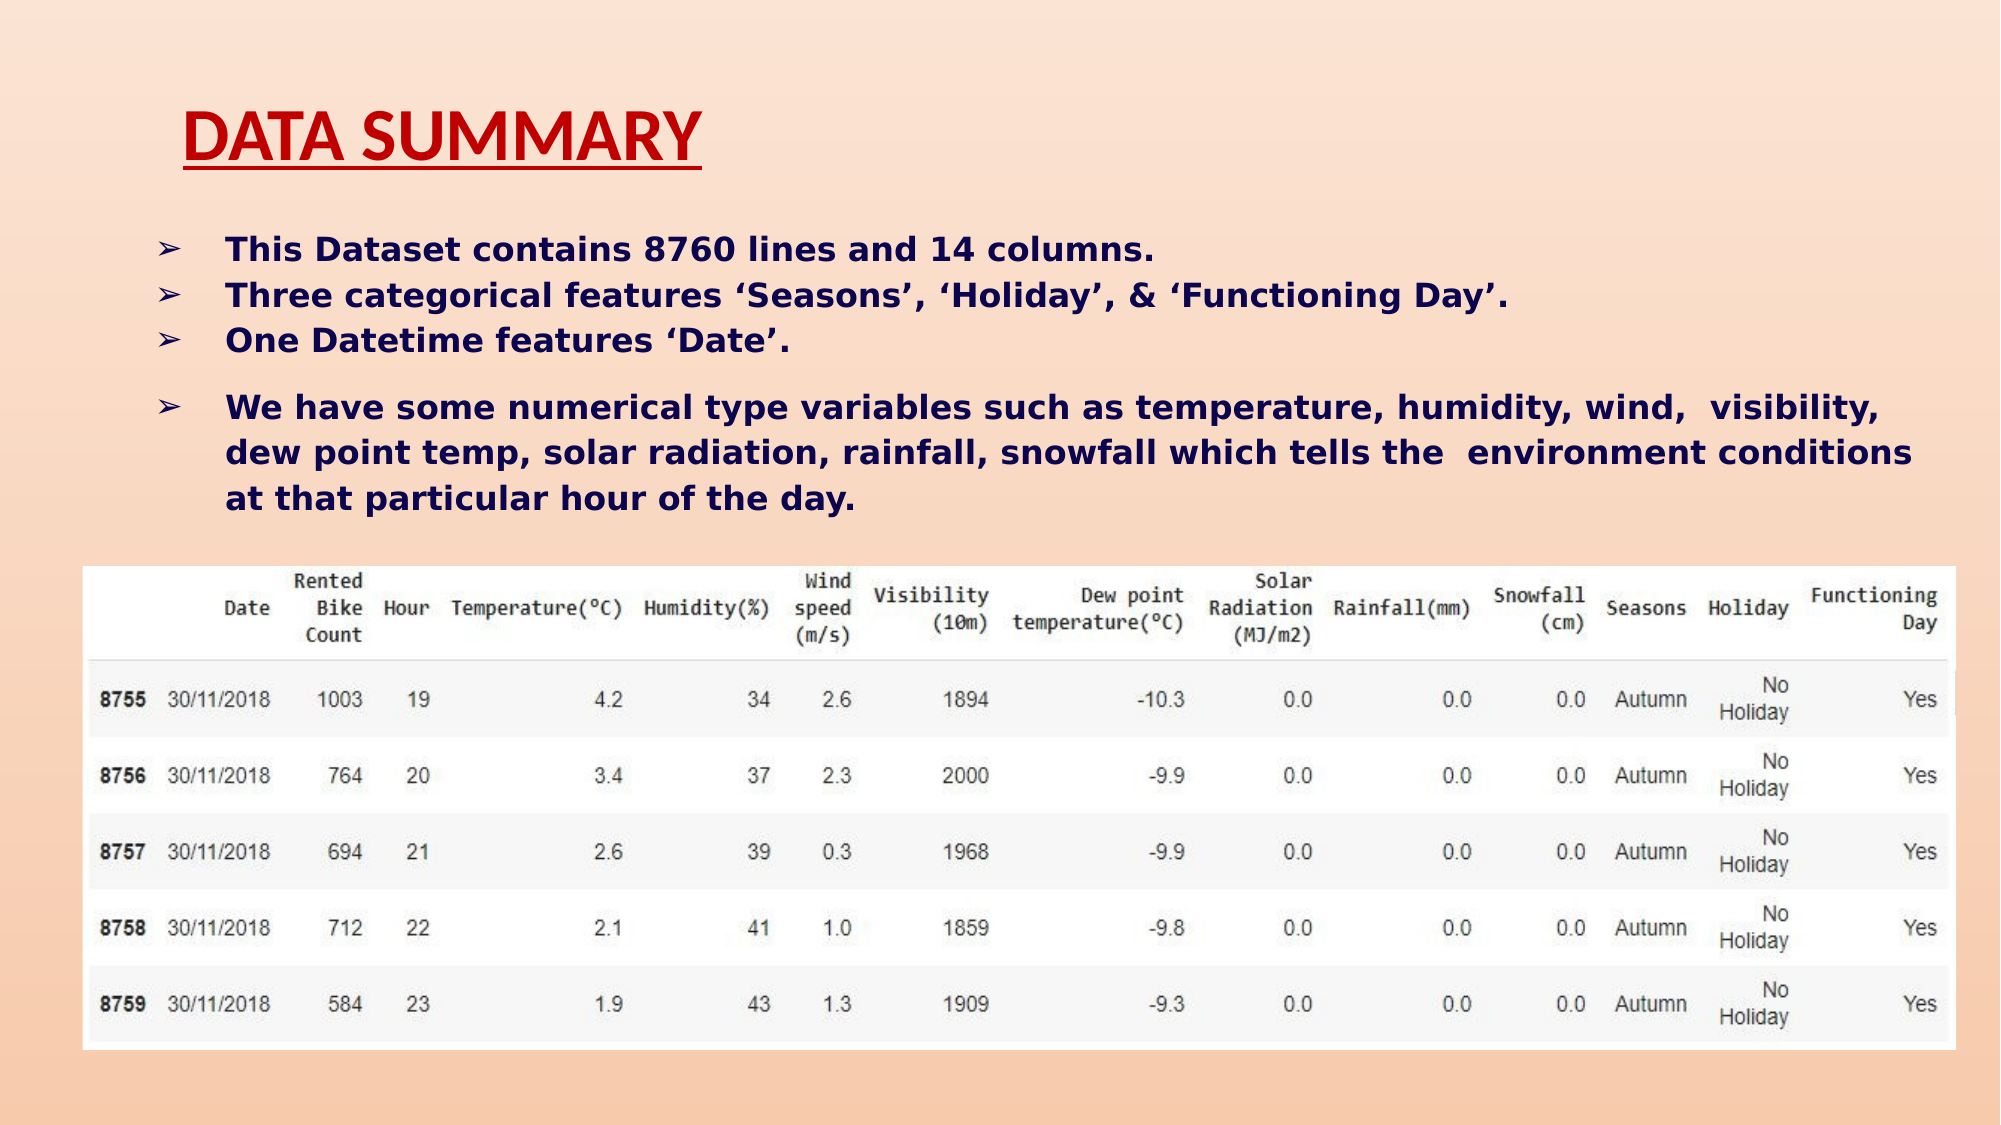

# DATA SUMMARY
This Dataset contains 8760 lines and 14 columns.
Three categorical features ‘Seasons’, ‘Holiday’, & ‘Functioning Day’.
One Datetime features ‘Date’.
We have some numerical type variables such as temperature, humidity, wind,  visibility, dew point temp, solar radiation, rainfall, snowfall which tells the  environment conditions at that particular hour of the day.